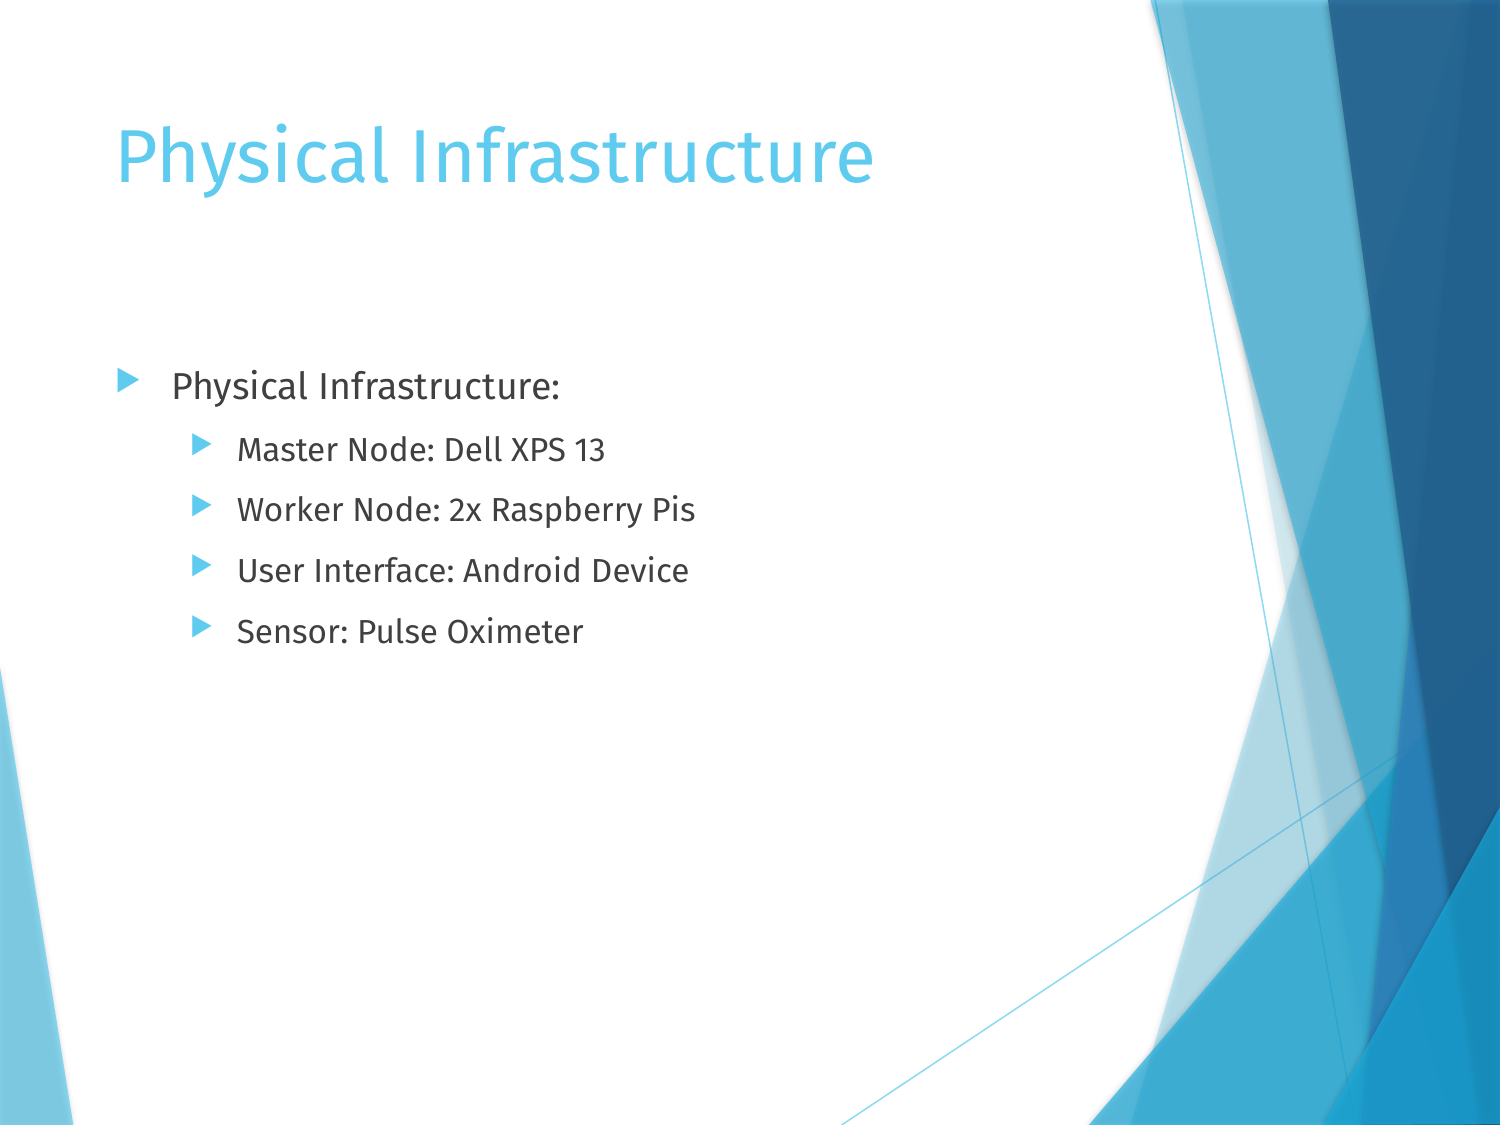

# Physical Infrastructure
Physical Infrastructure:
Master Node: Dell XPS 13
Worker Node: 2x Raspberry Pis
User Interface: Android Device
Sensor: Pulse Oximeter